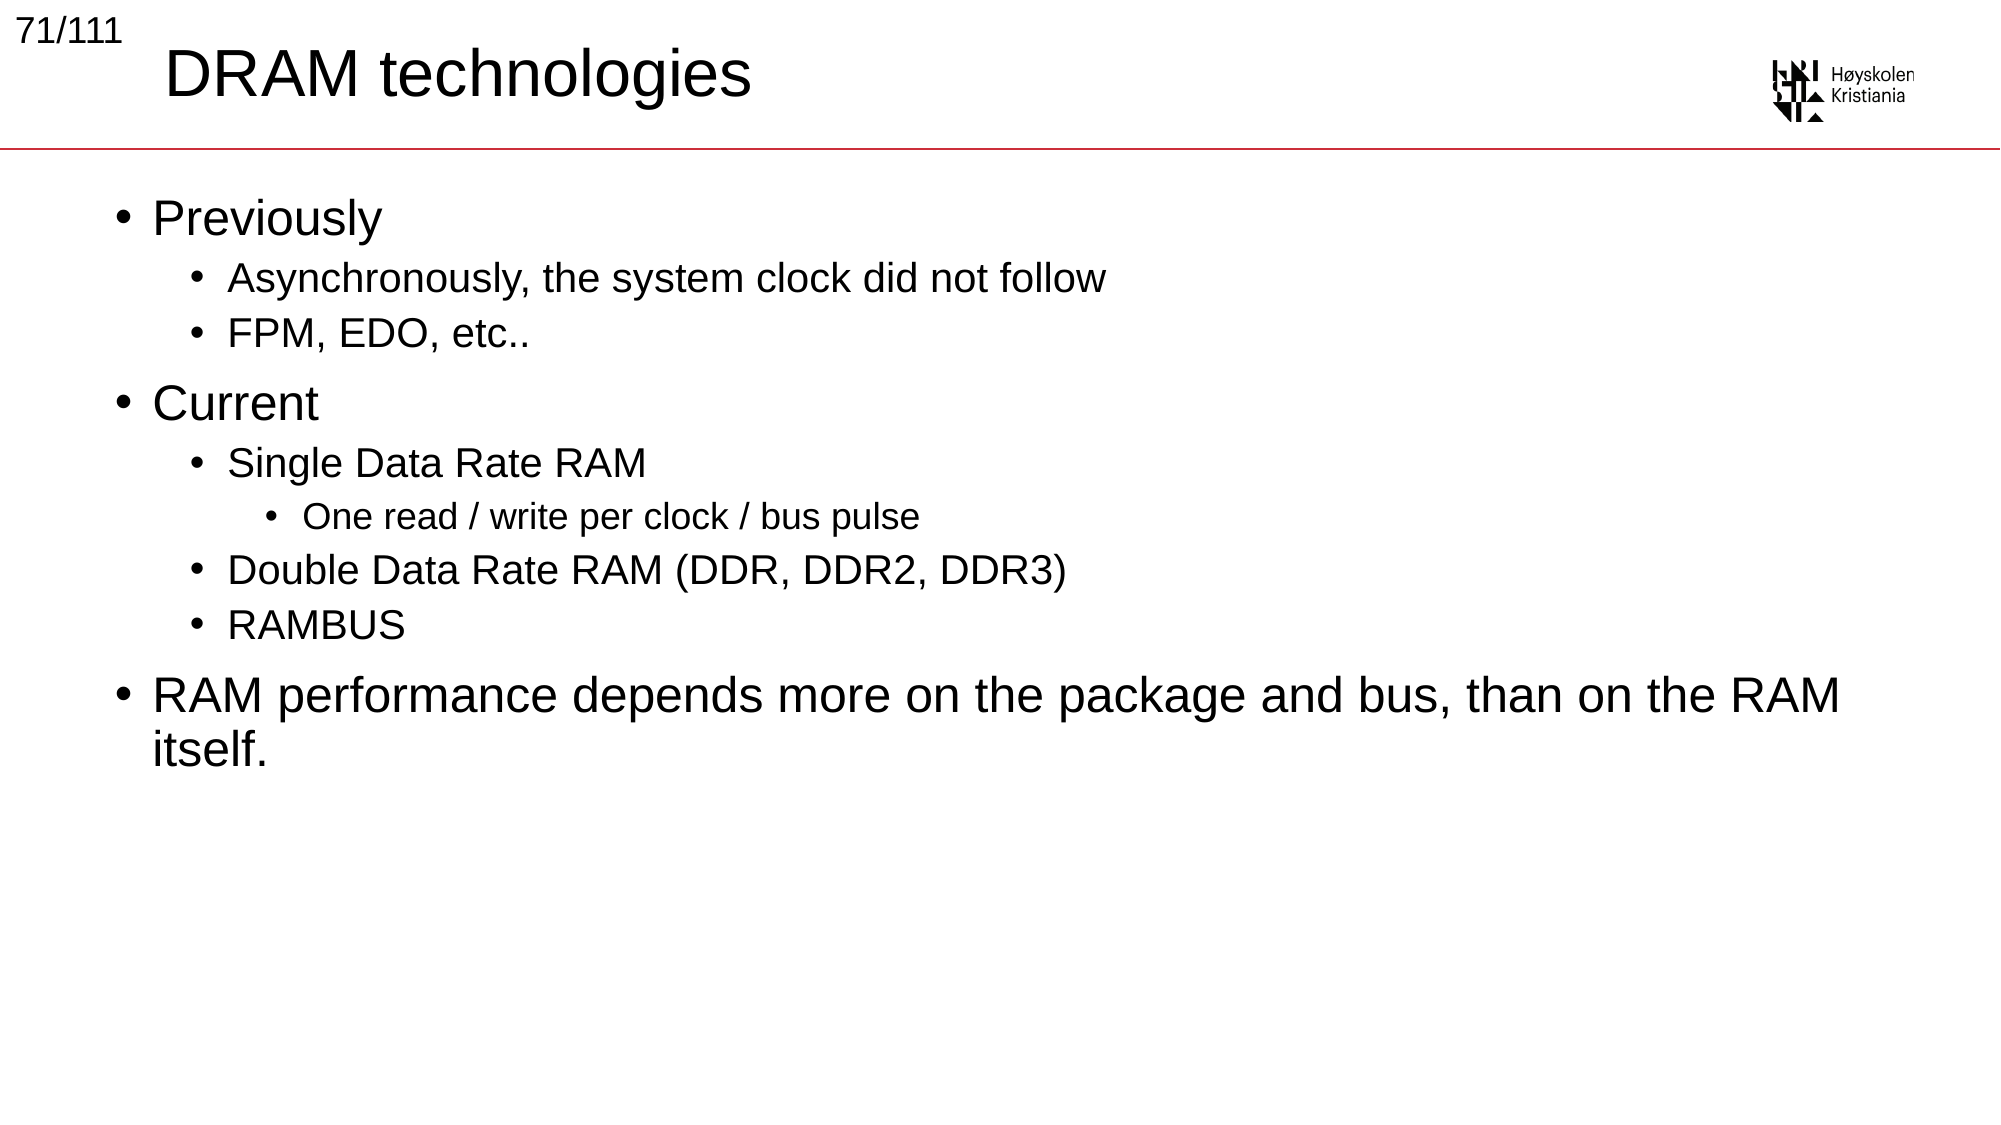

71/111
# DRAM technologies
Previously
Asynchronously, the system clock did not follow
FPM, EDO, etc..
Current
Single Data Rate RAM
One read / write per clock / bus pulse
Double Data Rate RAM (DDR, DDR2, DDR3)
RAMBUS
RAM performance depends more on the package and bus, than on the RAM itself.